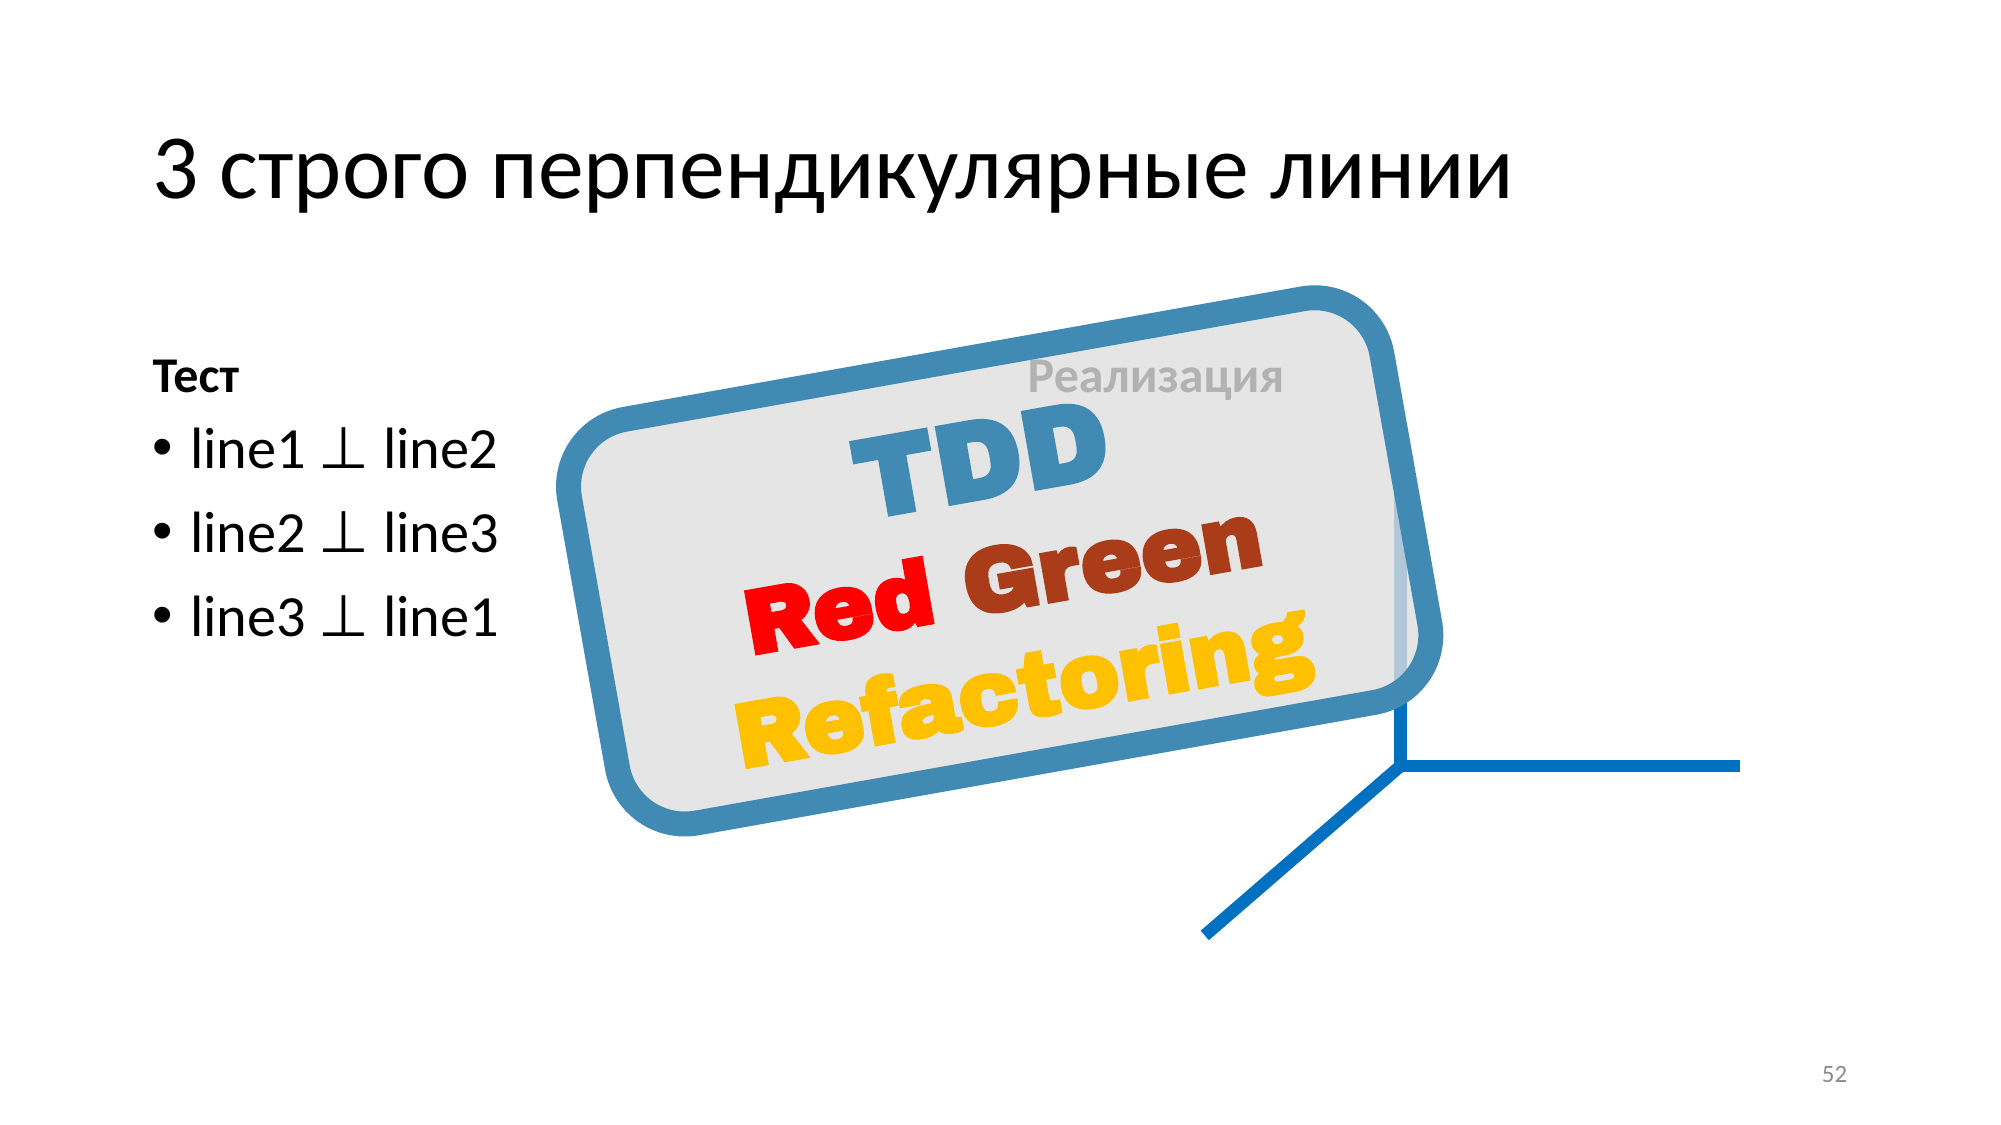

# 3 строго перпендикулярные линии
Тест
Реализация
TDD
Red Green Refactoring
line1 ⊥ line2
line2 ⊥ line3
line3 ⊥ line1

52